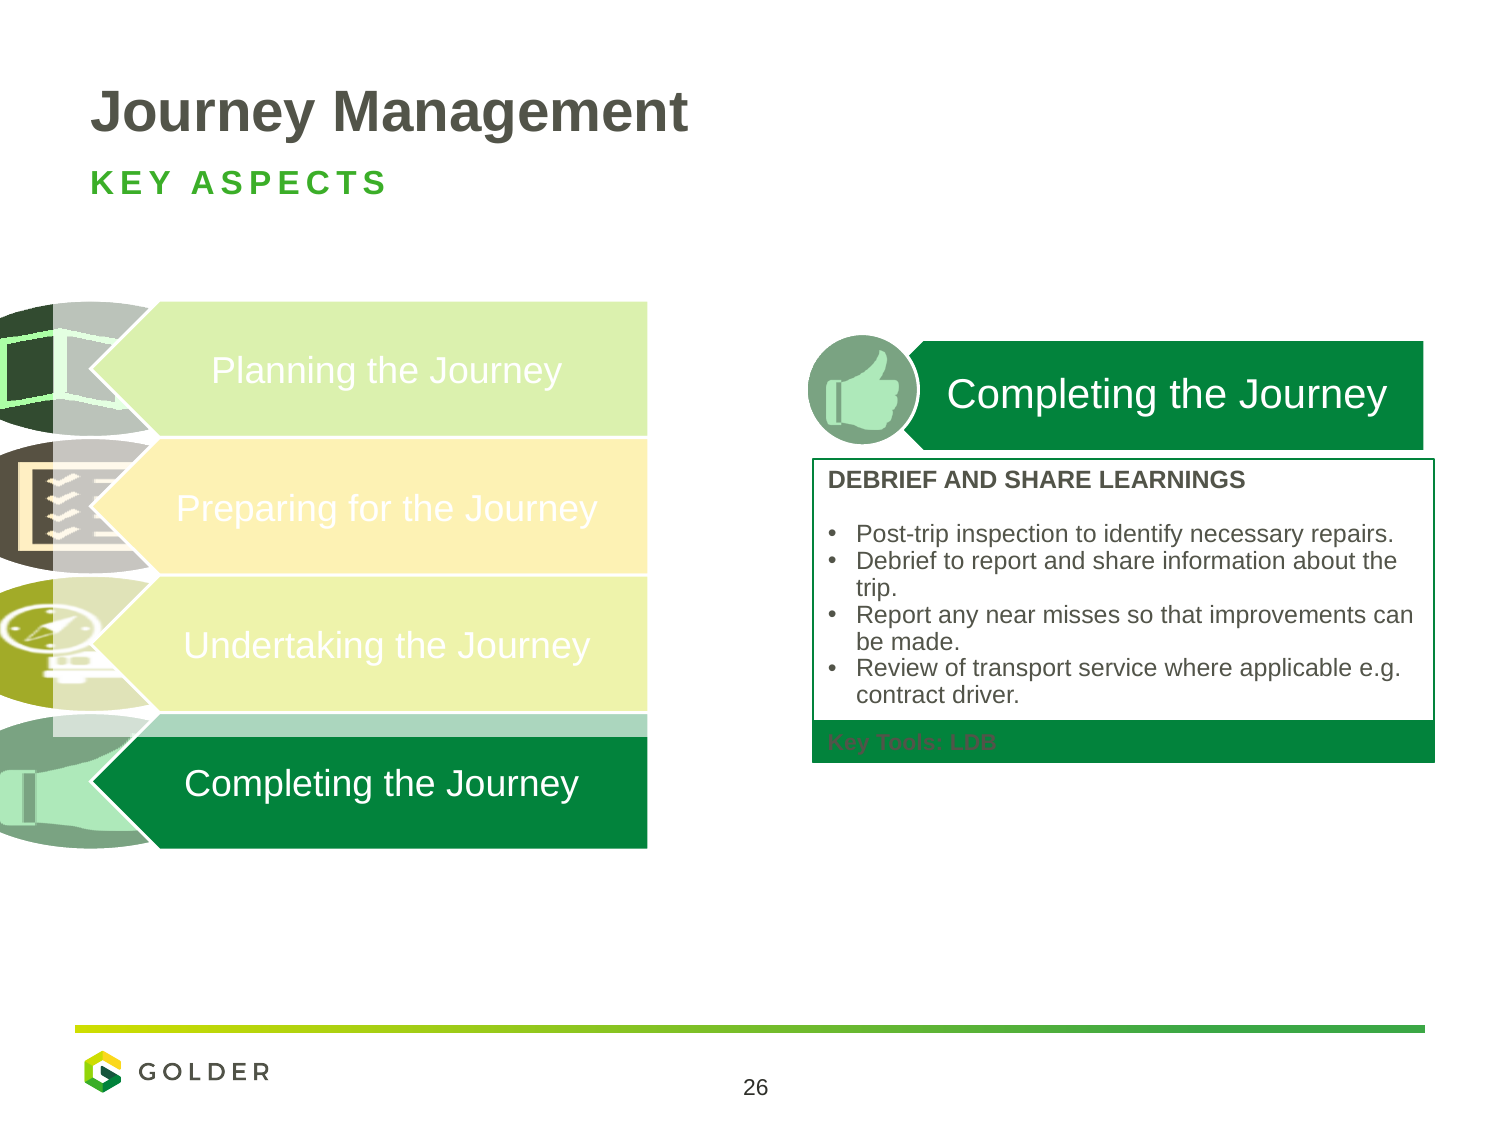

# Journey Management
Key aspects

Planning the Journey
Preparing for the Journey
Undertaking the Journey
Completing the Journey

Completing the Journey

DEBRIEF AND SHARE LEARNINGS

Post-trip inspection to identify necessary repairs.
Debrief to report and share information about the trip.
Report any near misses so that improvements can be made.
Review of transport service where applicable e.g. contract driver.
Key Tools: LDB
26